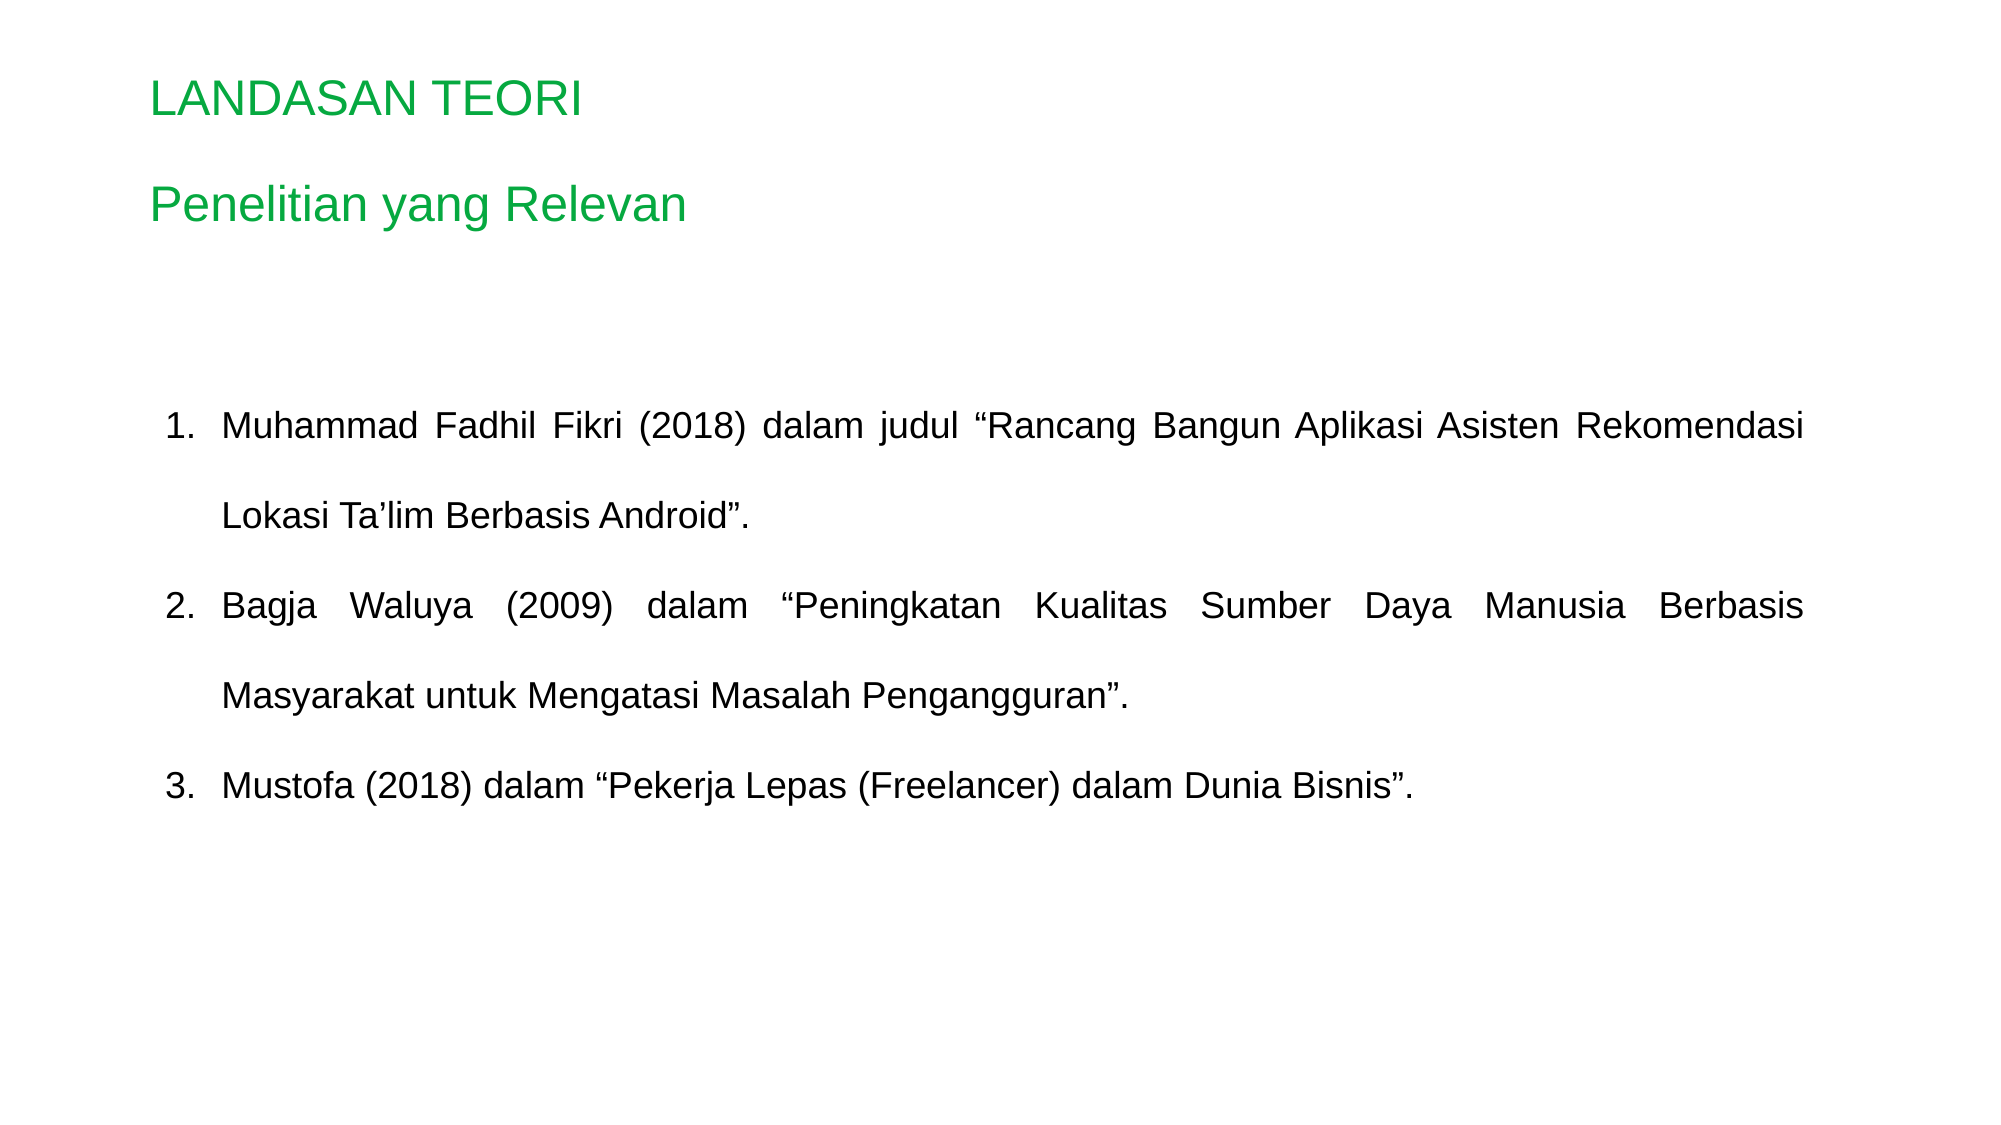

LANDASAN TEORI
Penelitian yang Relevan
Muhammad Fadhil Fikri (2018) dalam judul “Rancang Bangun Aplikasi Asisten Rekomendasi Lokasi Ta’lim Berbasis Android”.
Bagja Waluya (2009) dalam “Peningkatan Kualitas Sumber Daya Manusia Berbasis Masyarakat untuk Mengatasi Masalah Pengangguran”.
Mustofa (2018) dalam “Pekerja Lepas (Freelancer) dalam Dunia Bisnis”.